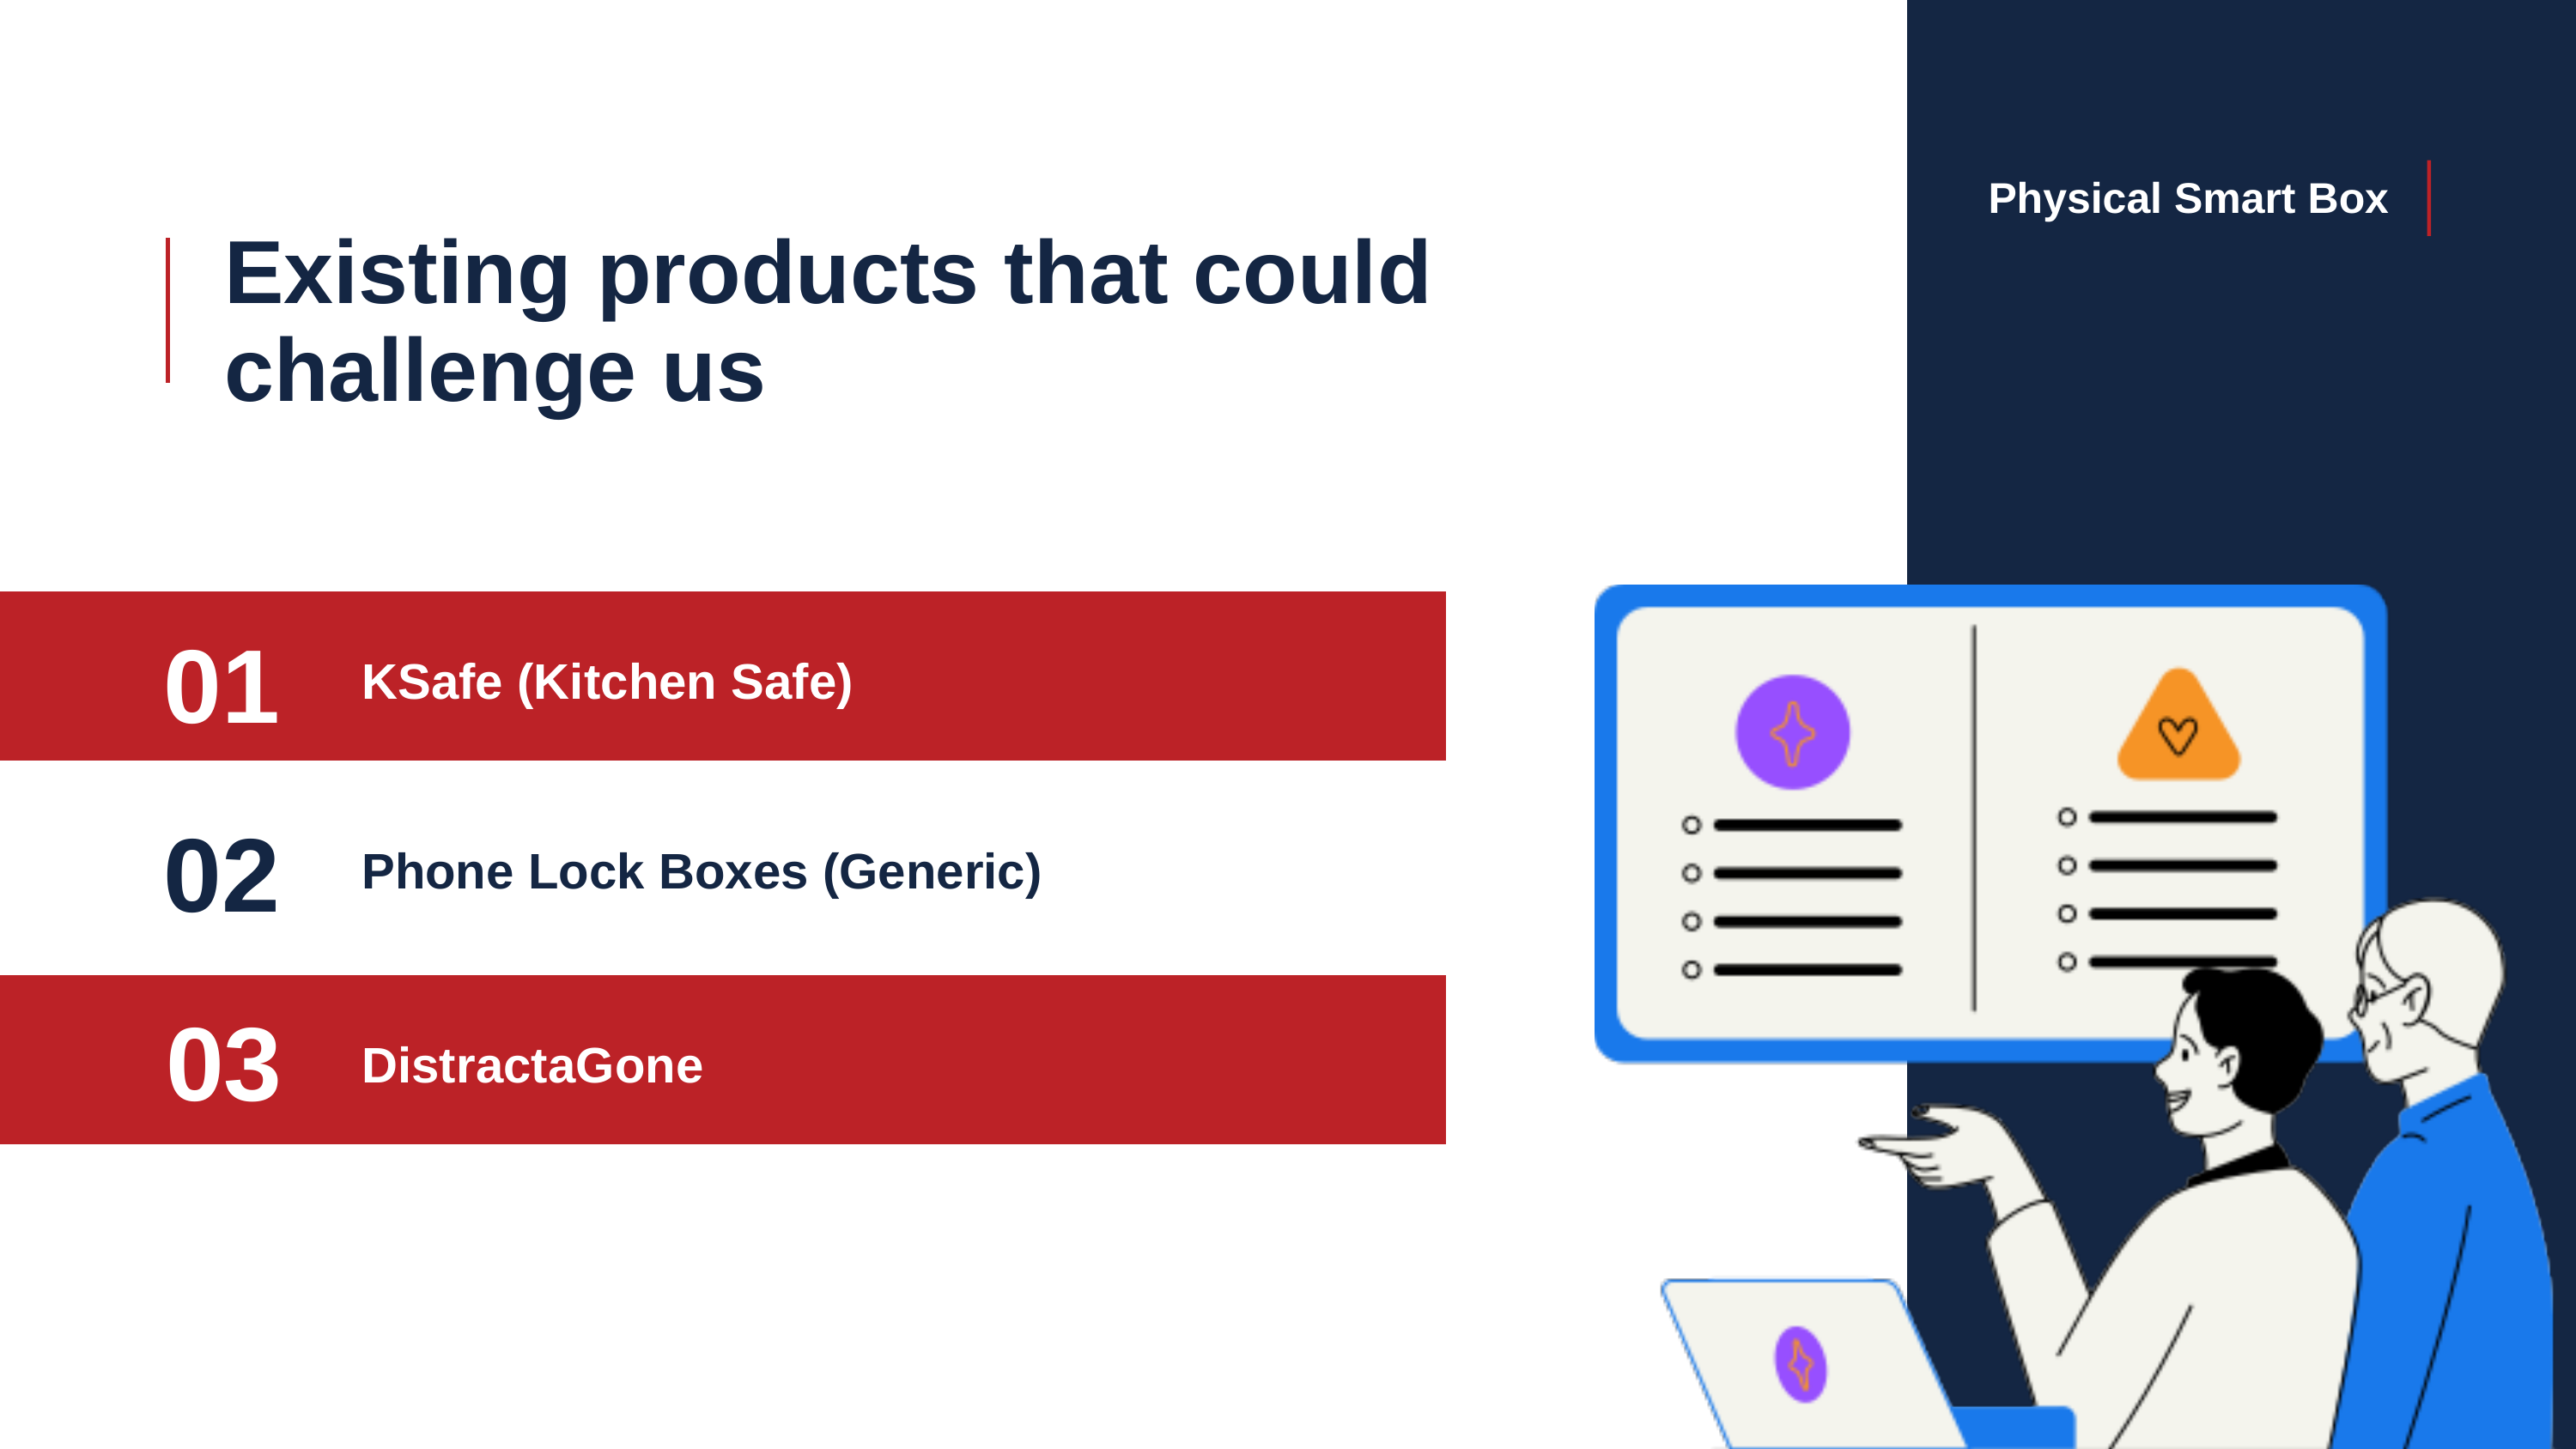

Physical Smart Box

Existing products that could challenge us

01
KSafe (Kitchen Safe)
02
Phone Lock Boxes (Generic)

03
DistractaGone